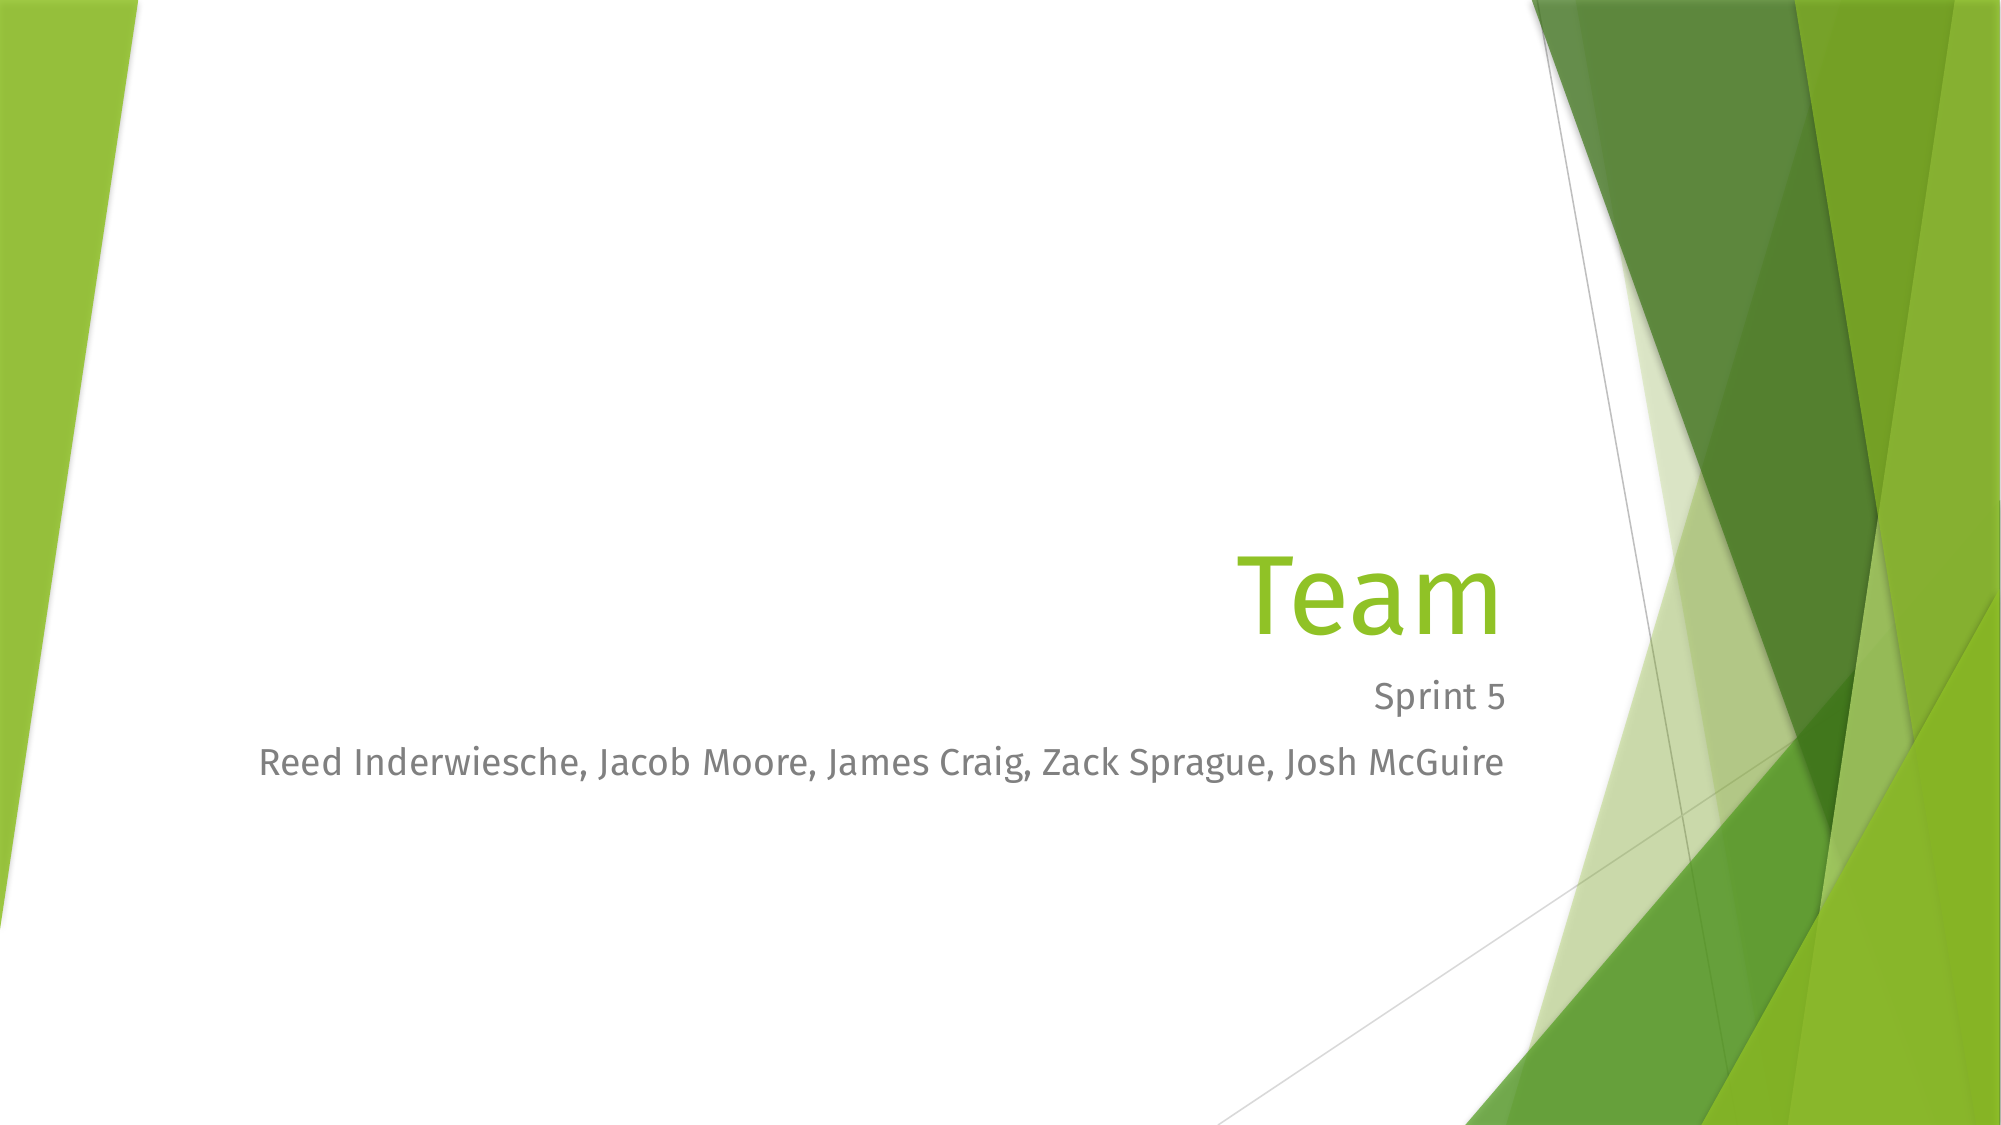

# Team
Sprint 5
Reed Inderwiesche, Jacob Moore, James Craig, Zack Sprague, Josh McGuire